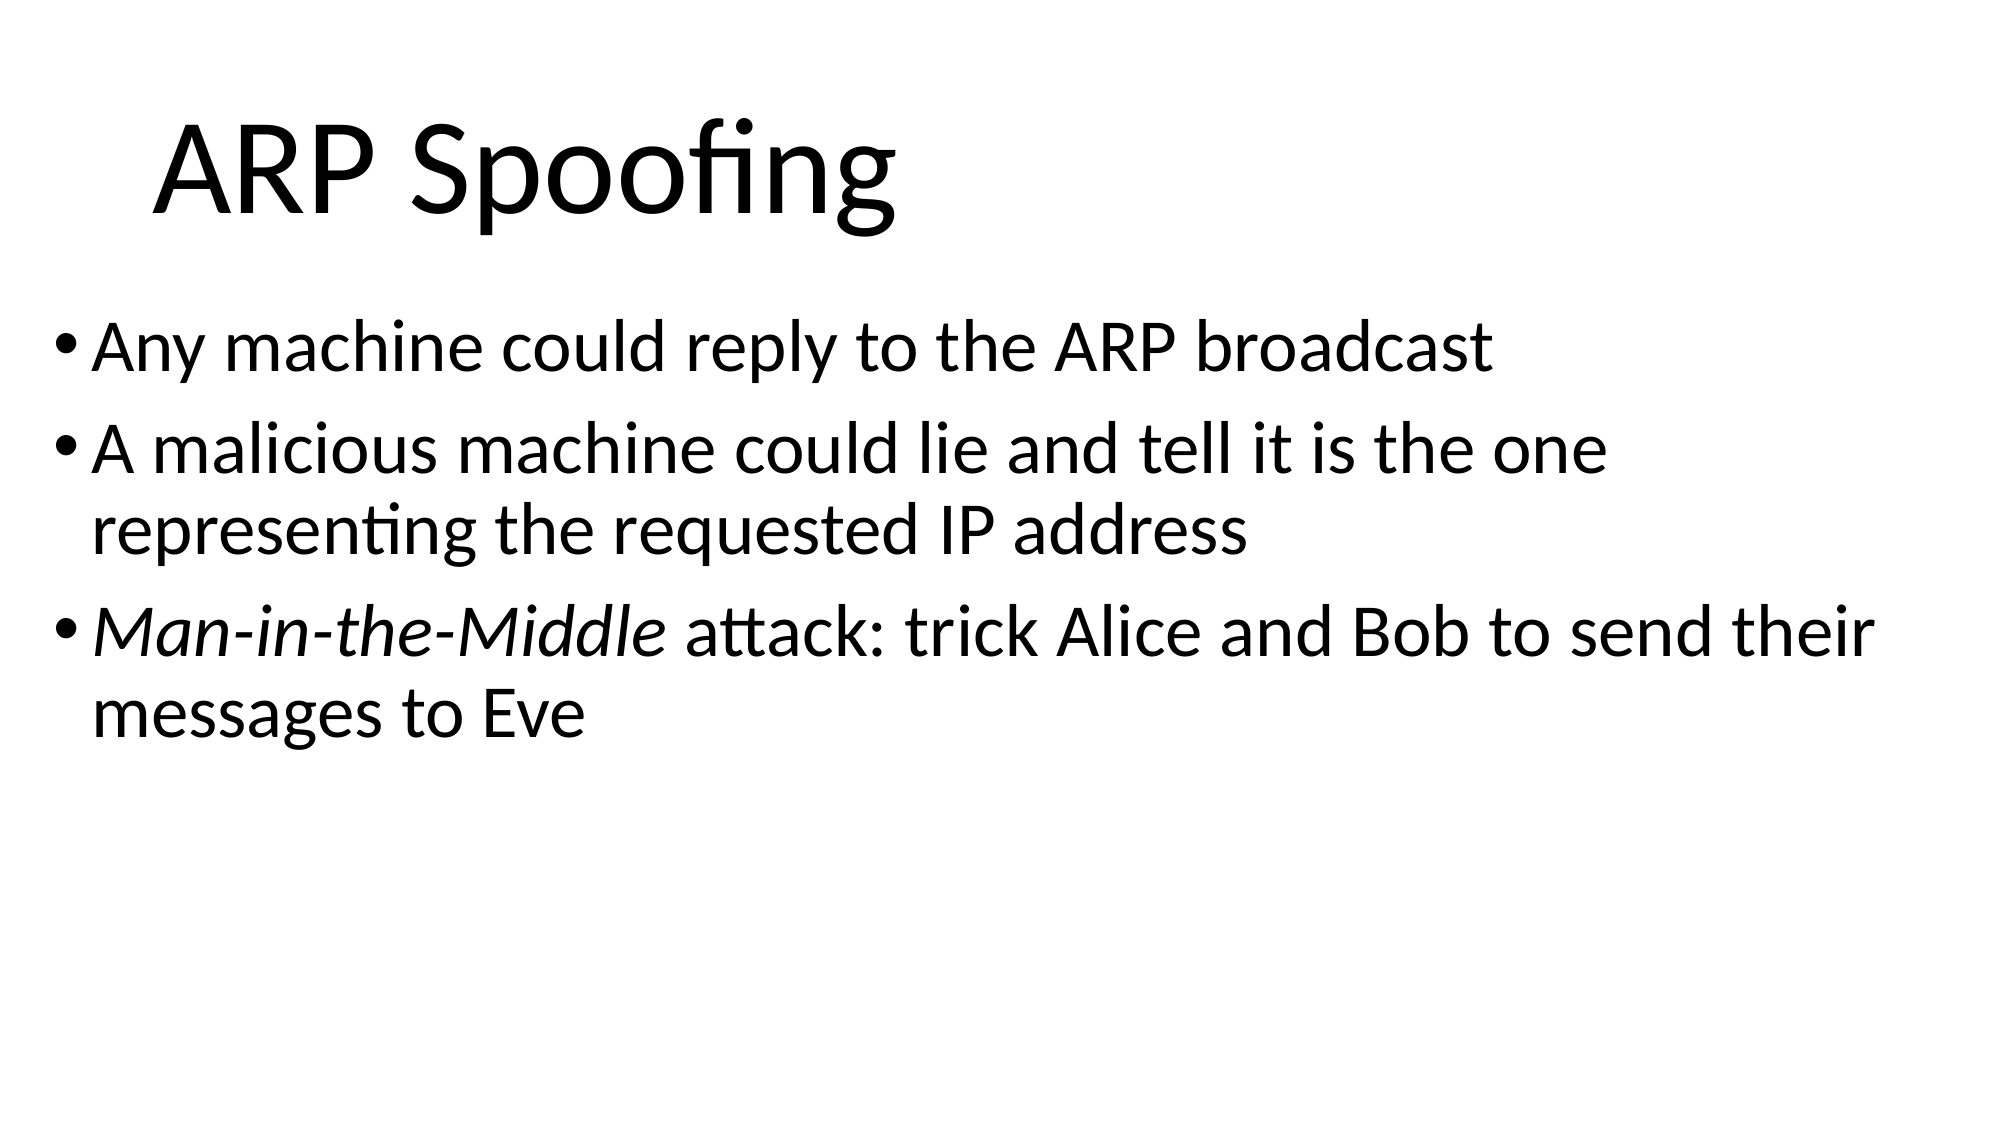

# ARP Spoofing
Any machine could reply to the ARP broadcast
A malicious machine could lie and tell it is the one representing the requested IP address
Man-in-the-Middle attack: trick Alice and Bob to send their messages to Eve